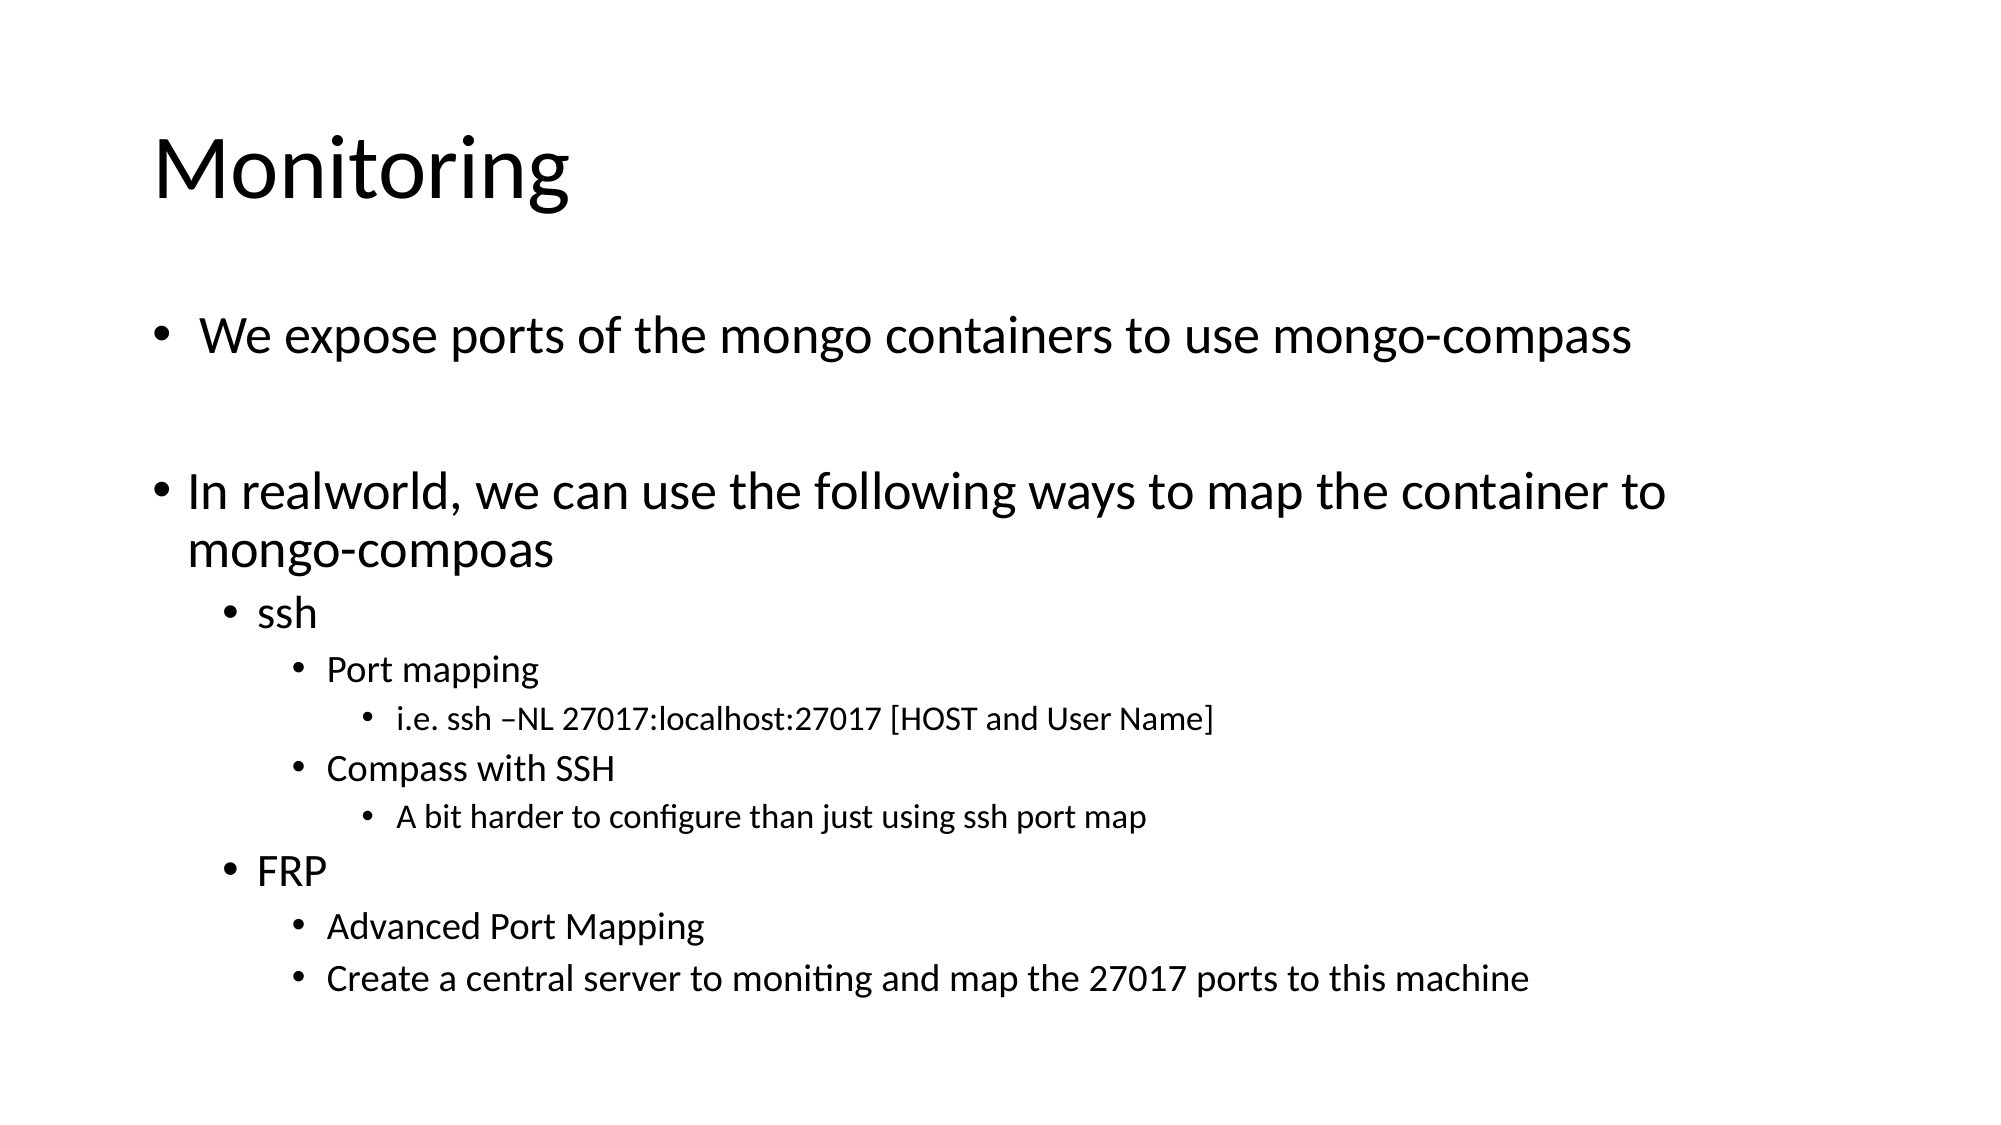

# Monitoring
 We expose ports of the mongo containers to use mongo-compass

In realworld, we can use the following ways to map the container to mongo-compoas
ssh
Port mapping
i.e. ssh –NL 27017:localhost:27017 [HOST and User Name]
Compass with SSH
A bit harder to configure than just using ssh port map
FRP
Advanced Port Mapping
Create a central server to moniting and map the 27017 ports to this machine